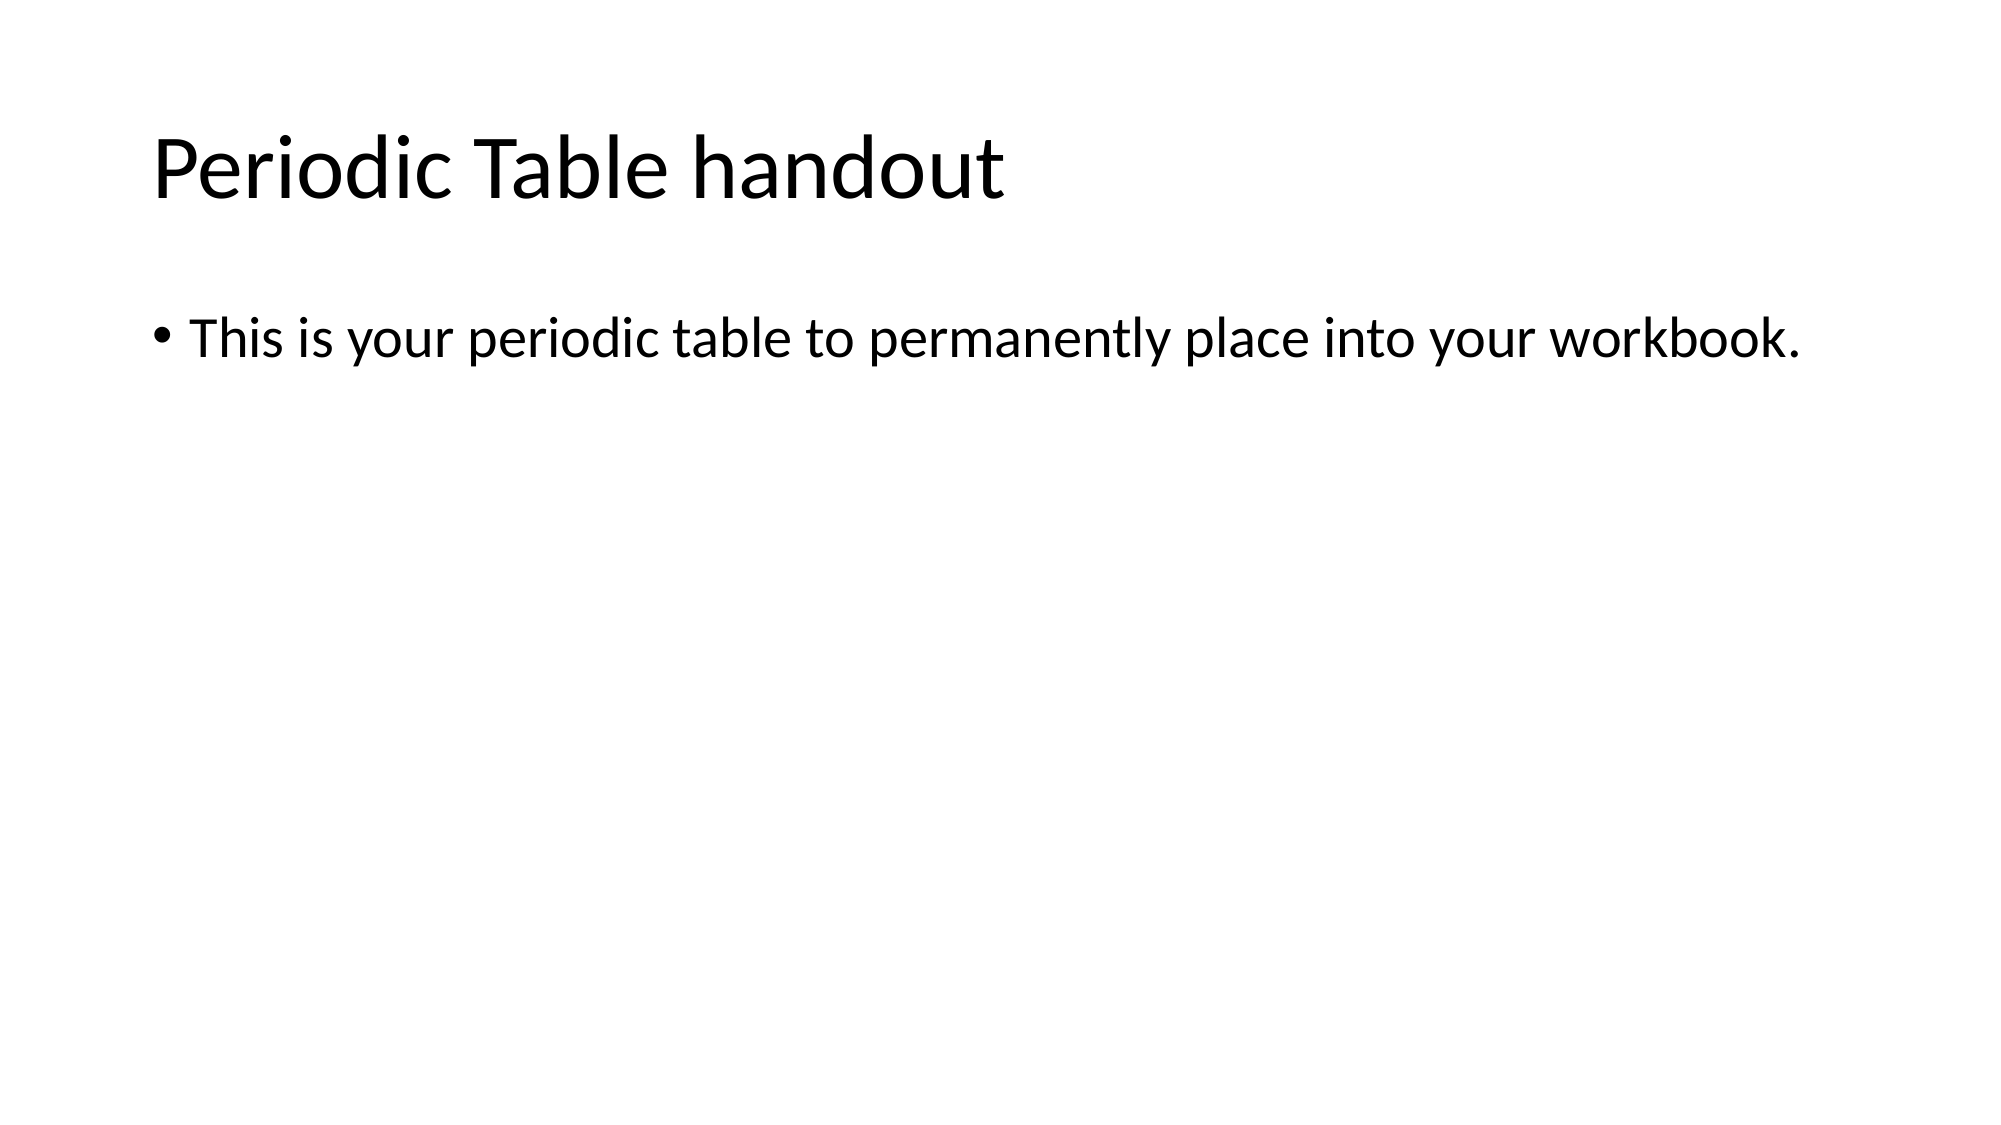

# Periodic Table handout
This is your periodic table to permanently place into your workbook.